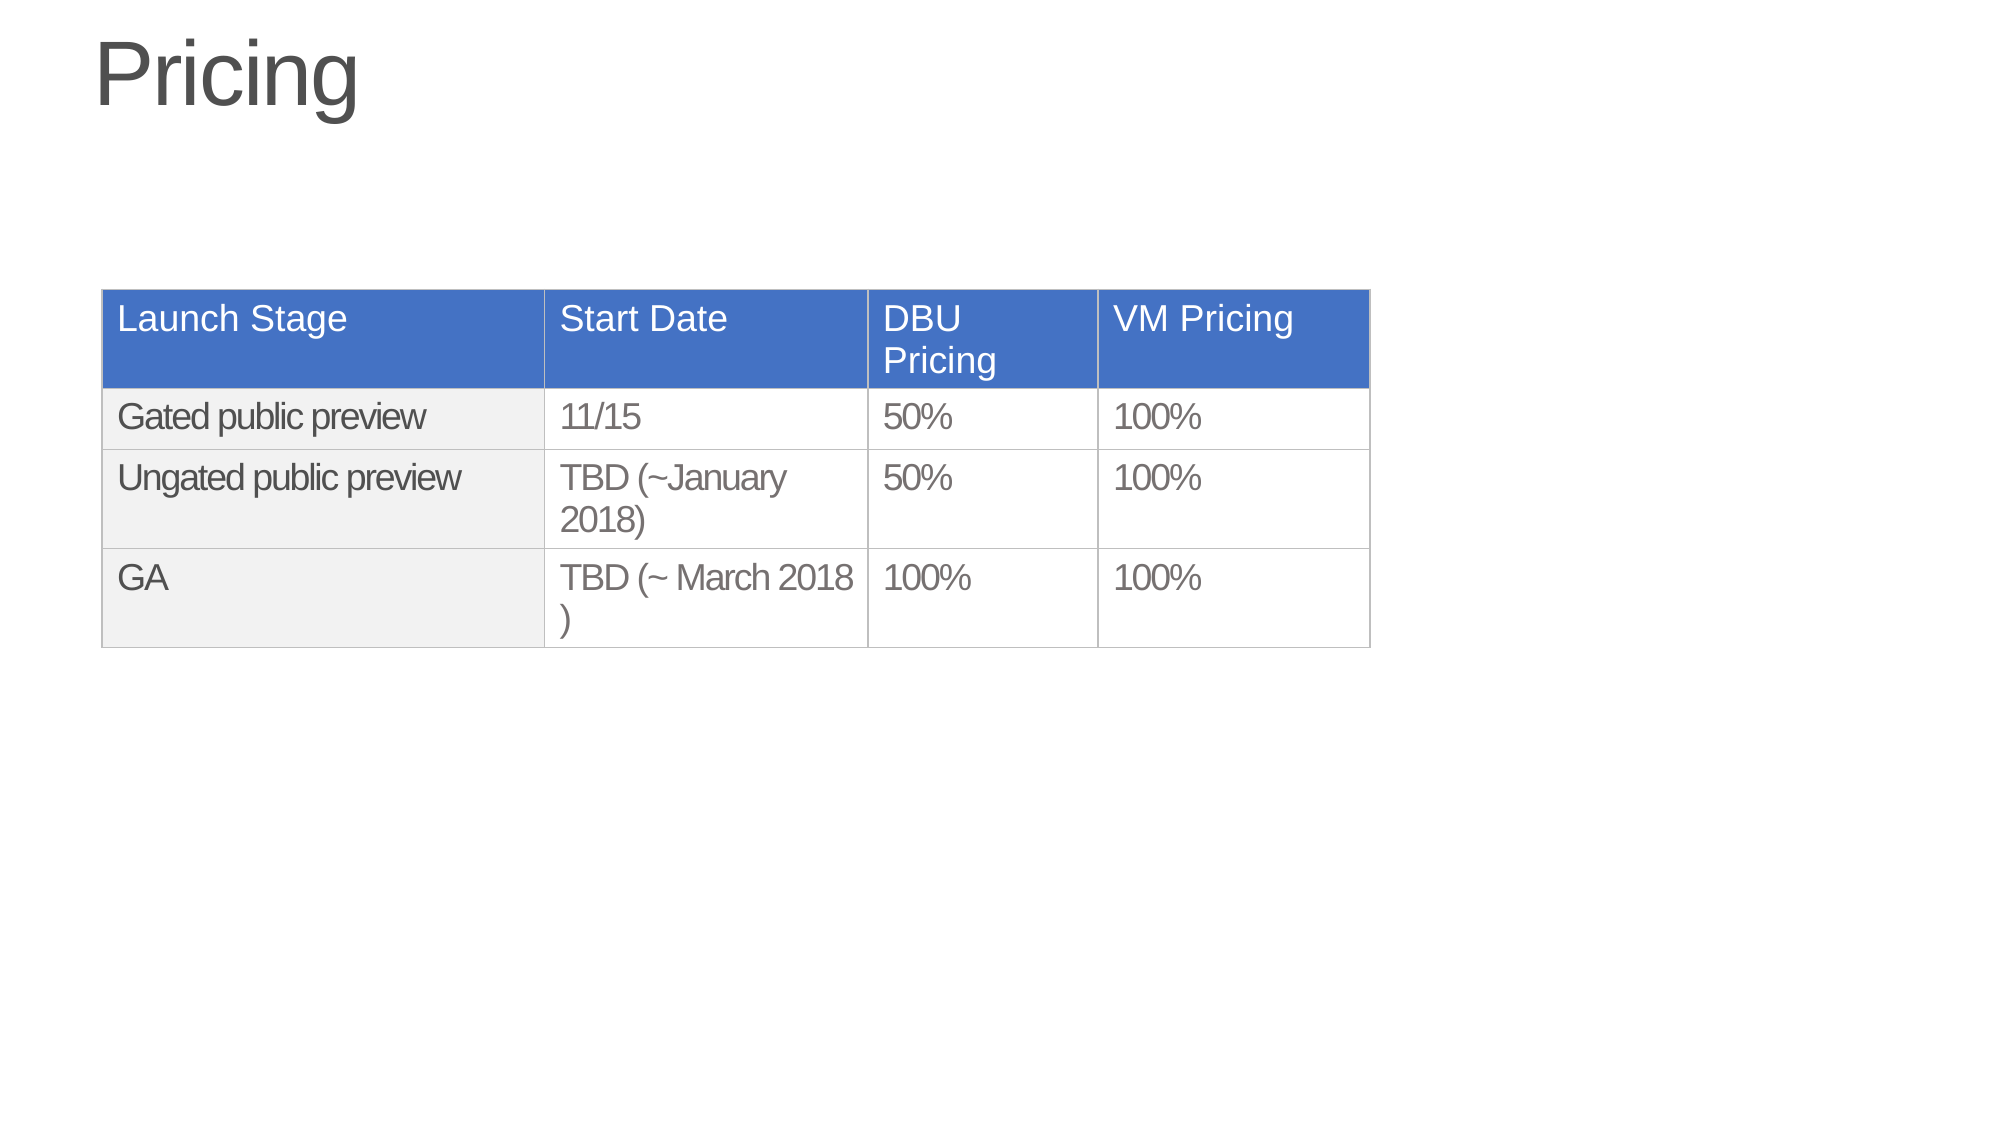

Pricing
| Launch Stage | Start Date | DBU Pricing | VM Pricing |
| --- | --- | --- | --- |
| Gated public preview | 11/15 | 50% | 100% |
| Ungated public preview | TBD (~January 2018) | 50% | 100% |
| GA | TBD (~ March 2018 ) | 100% | 100% |